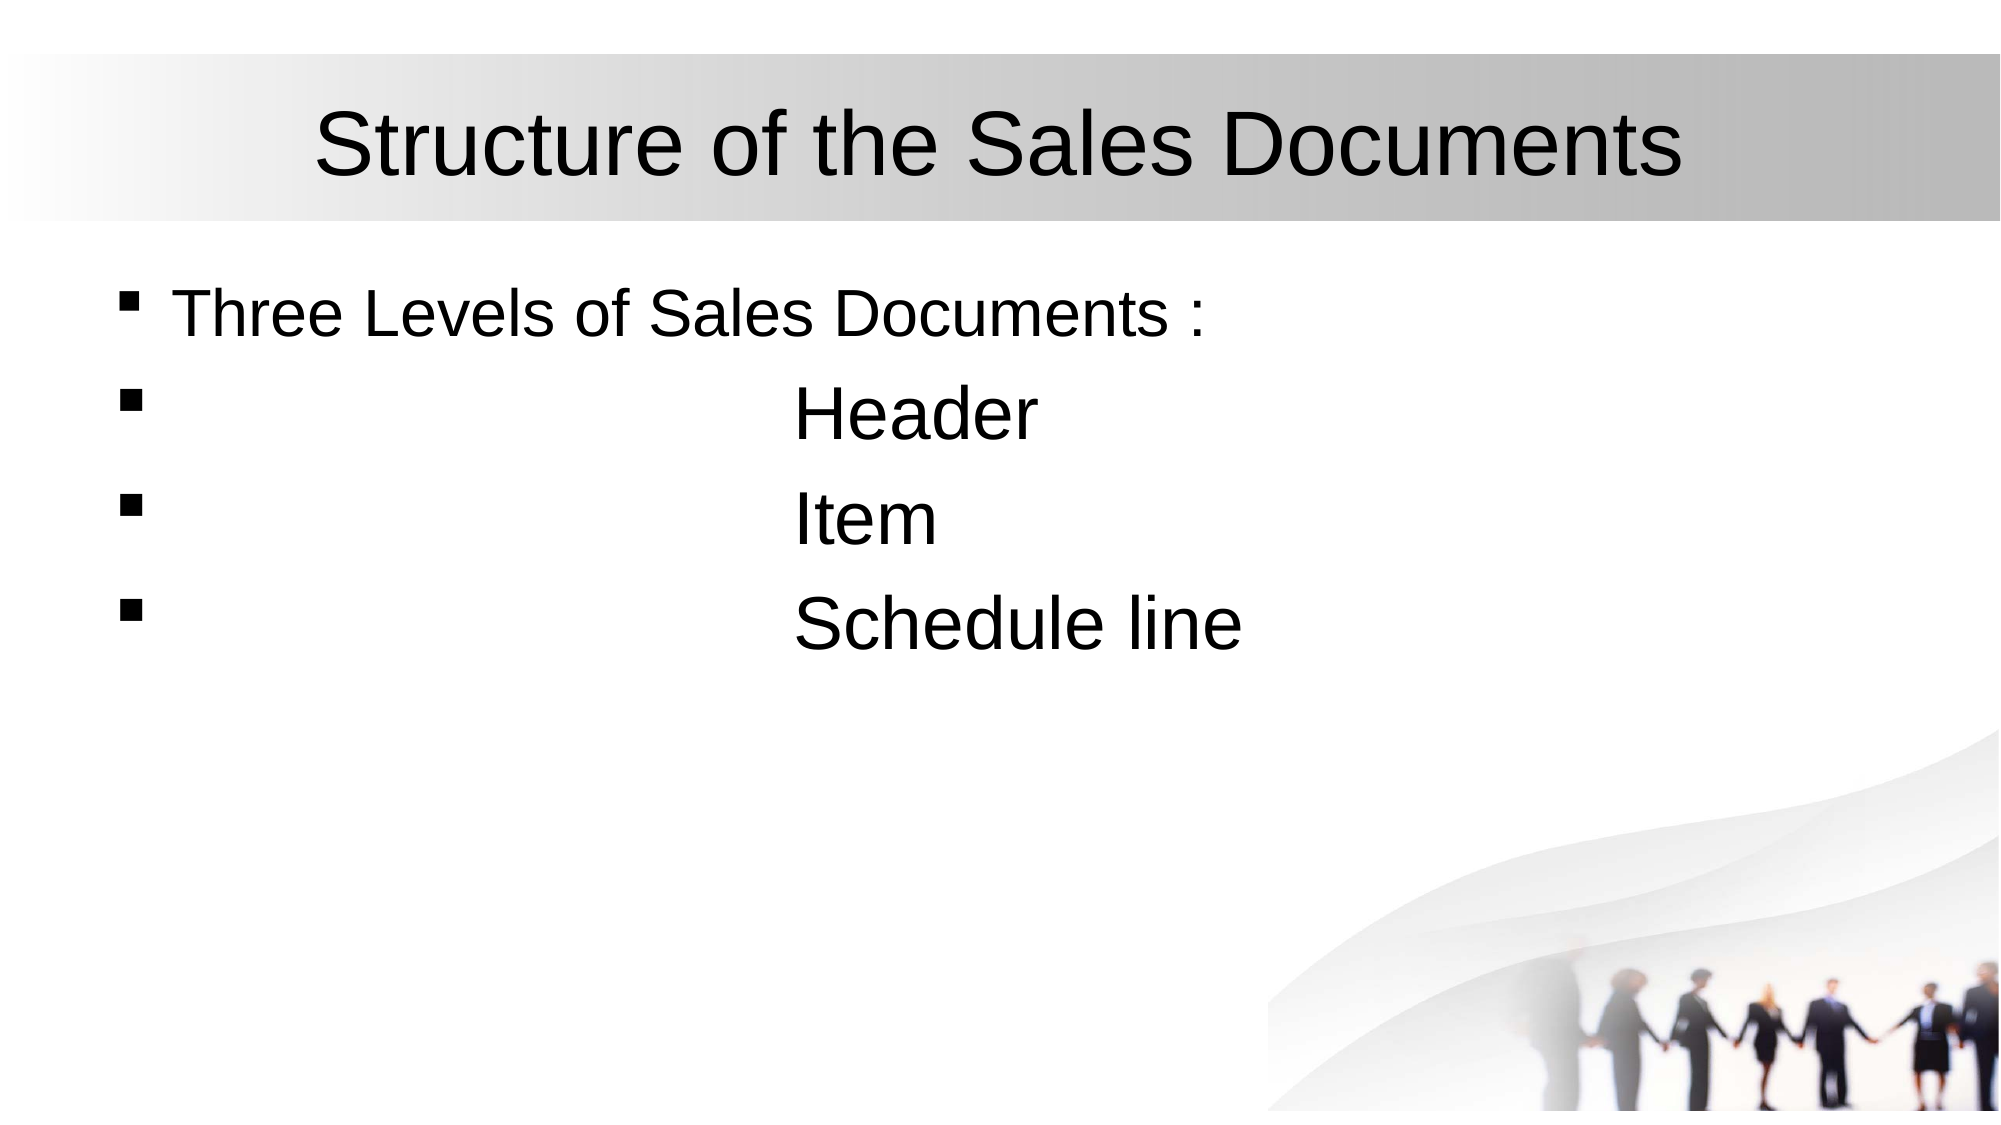

# Structure of the Sales Documents
Three Levels of Sales Documents :
                              Header
                              Item
                              Schedule line